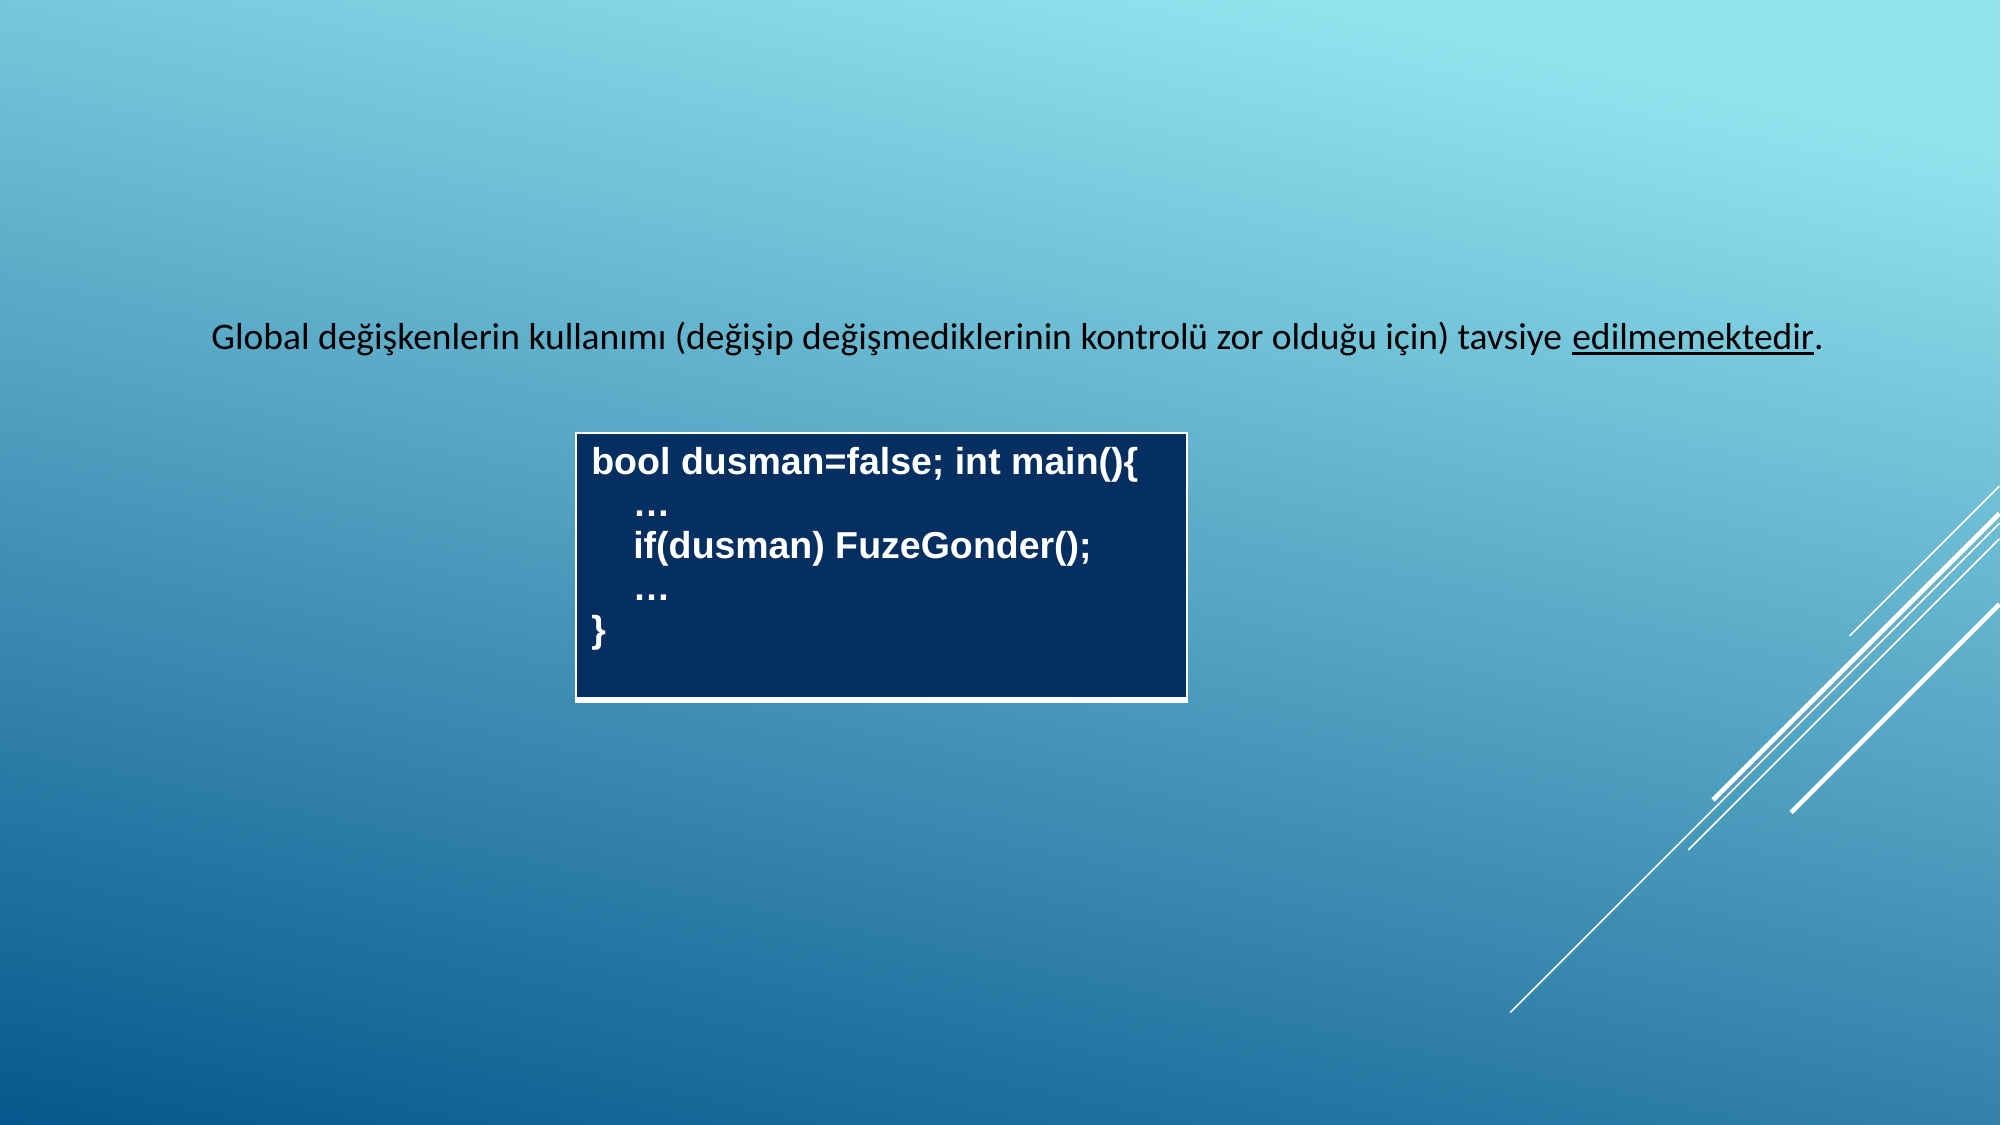

Global değişkenlerin kullanımı (değişip değişmediklerinin kontrolü zor olduğu için) tavsiye edilmemektedir.
| bool dusman=false; int main(){ … if(dusman) FuzeGonder(); … } |
| --- |